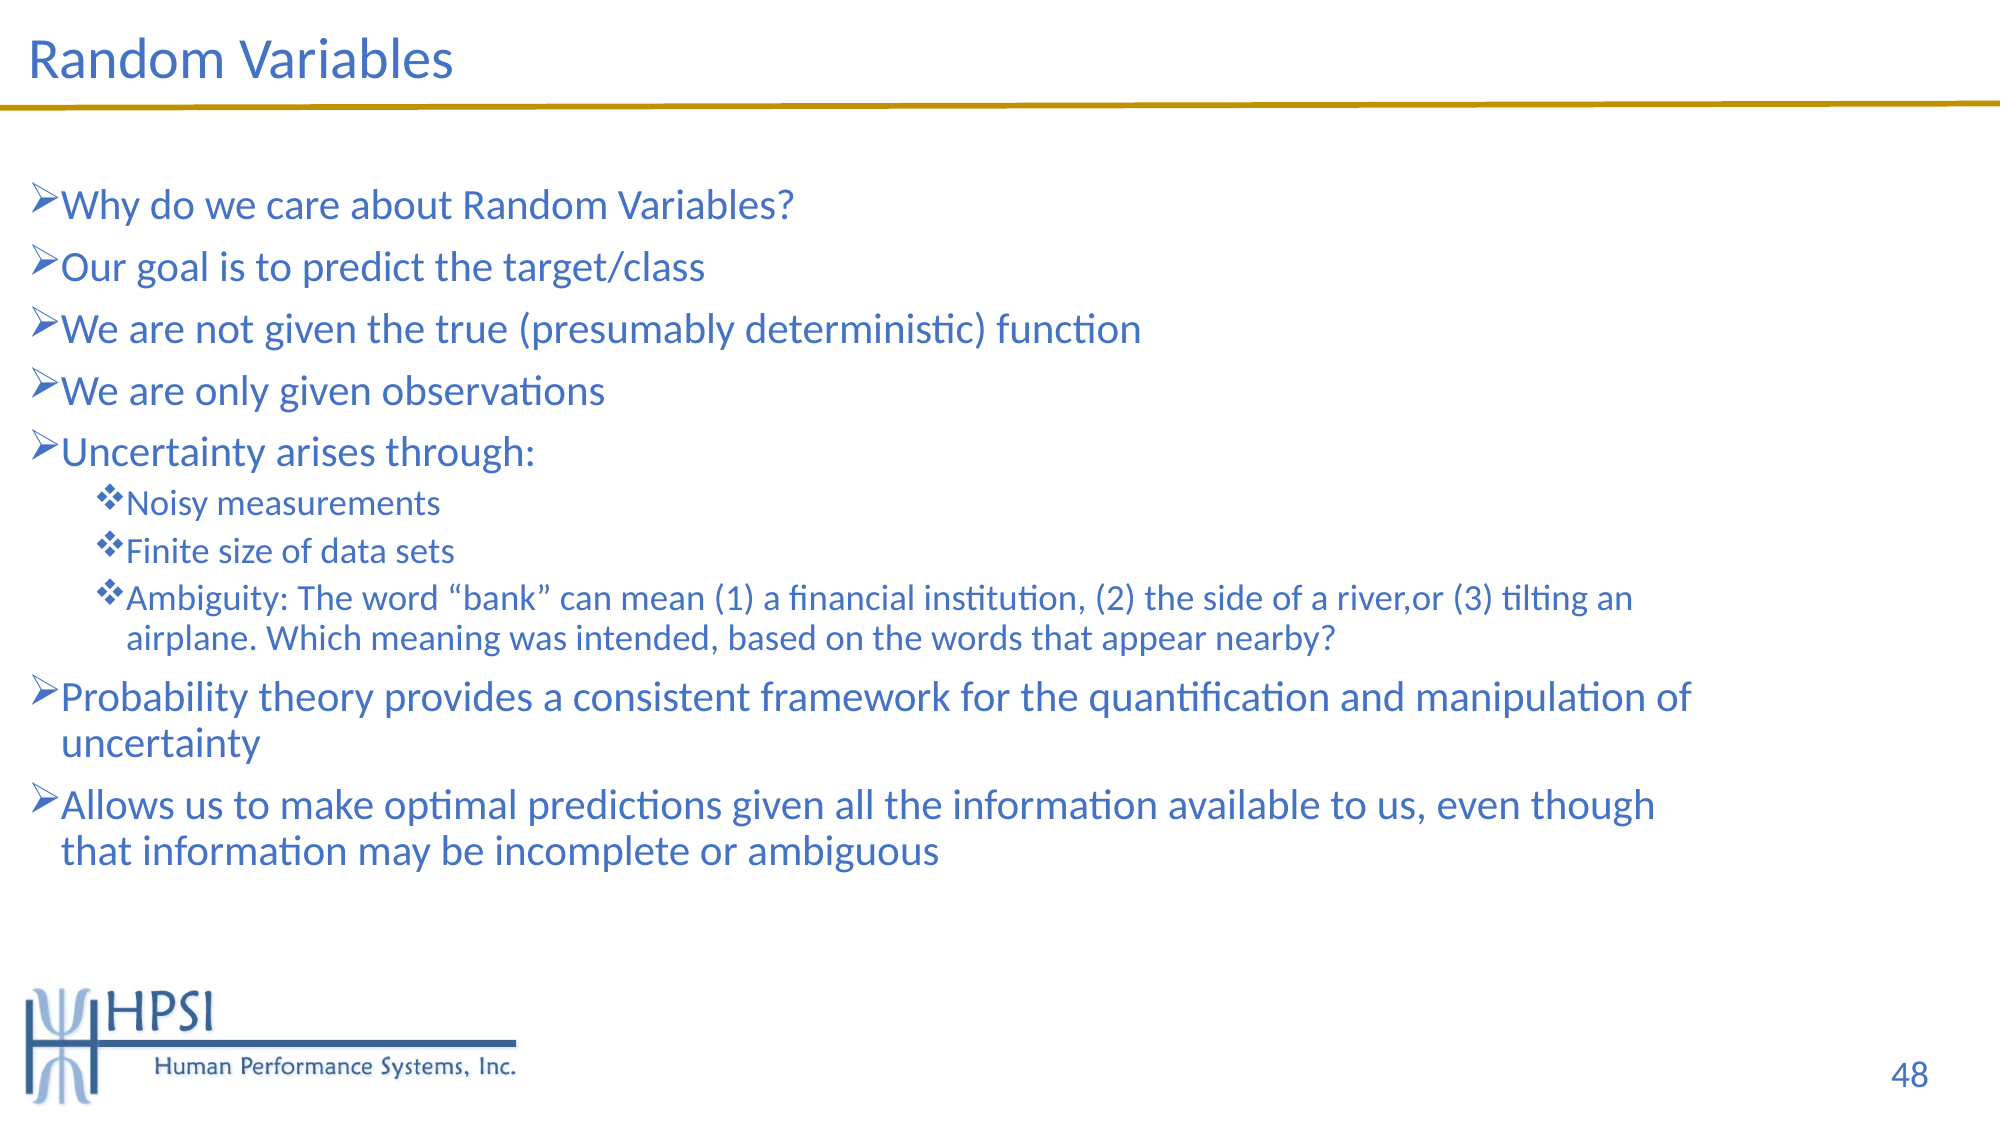

# Random Variables
Why do we care about Random Variables?
Our goal is to predict the target/class
We are not given the true (presumably deterministic) function
We are only given observations
Uncertainty arises through:
Noisy measurements
Finite size of data sets
Ambiguity: The word “bank” can mean (1) a financial institution, (2) the side of a river,or (3) tilting an airplane. Which meaning was intended, based on the words that appear nearby?
Probability theory provides a consistent framework for the quantification and manipulation of uncertainty
Allows us to make optimal predictions given all the information available to us, even though that information may be incomplete or ambiguous

48